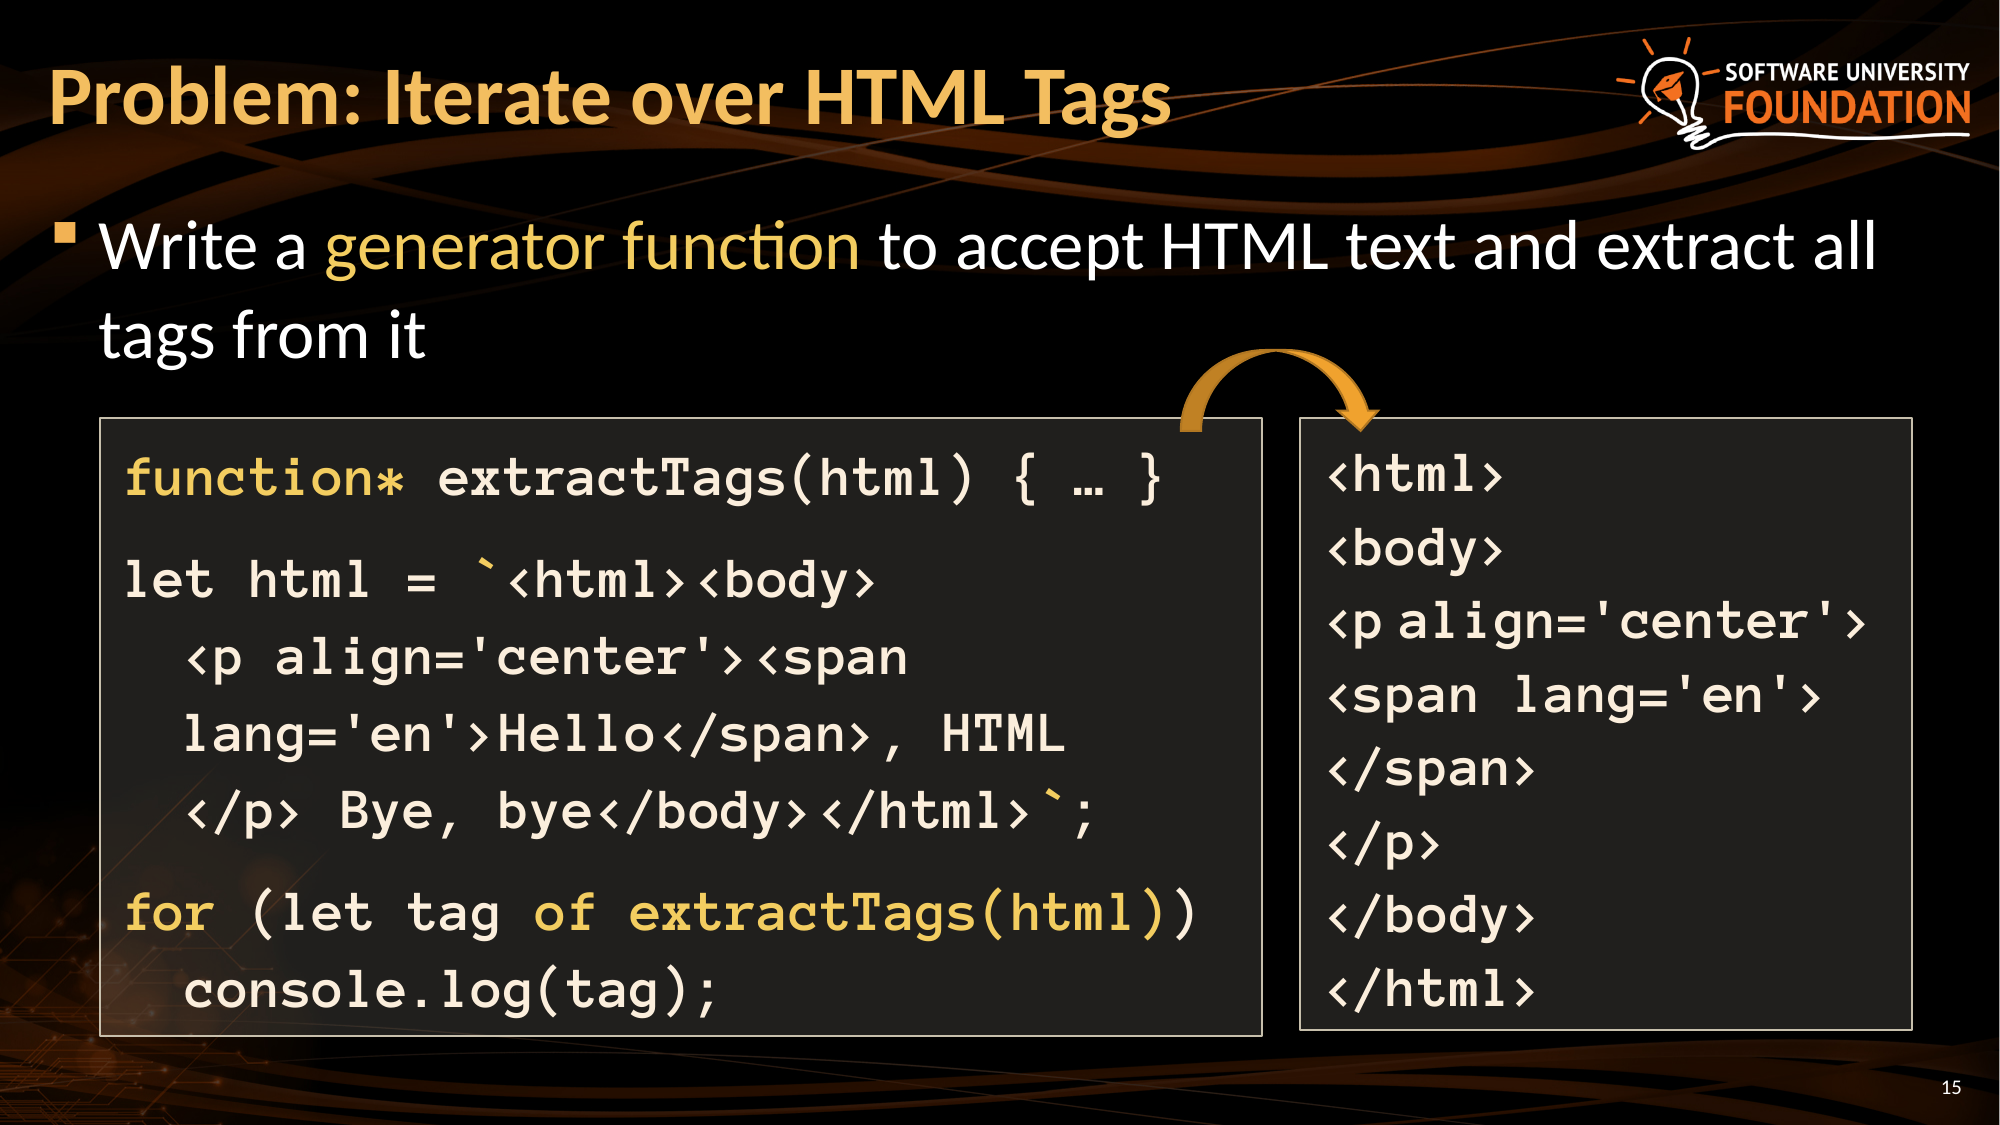

# Problem: Iterate over HTML Tags
Write a generator function to accept HTML text and extract all tags from it

<html>
<body>
<p align='center'>
<span lang='en'>
</span>
</p>
</body>
</html>
function* extractTags(html) { … }
let html = `<html><body>
<p align='center'><span lang='en'>Hello</span>, HTML
</p> Bye, bye</body></html>`;
for (let tag of extractTags(html))
  console.log(tag);
15